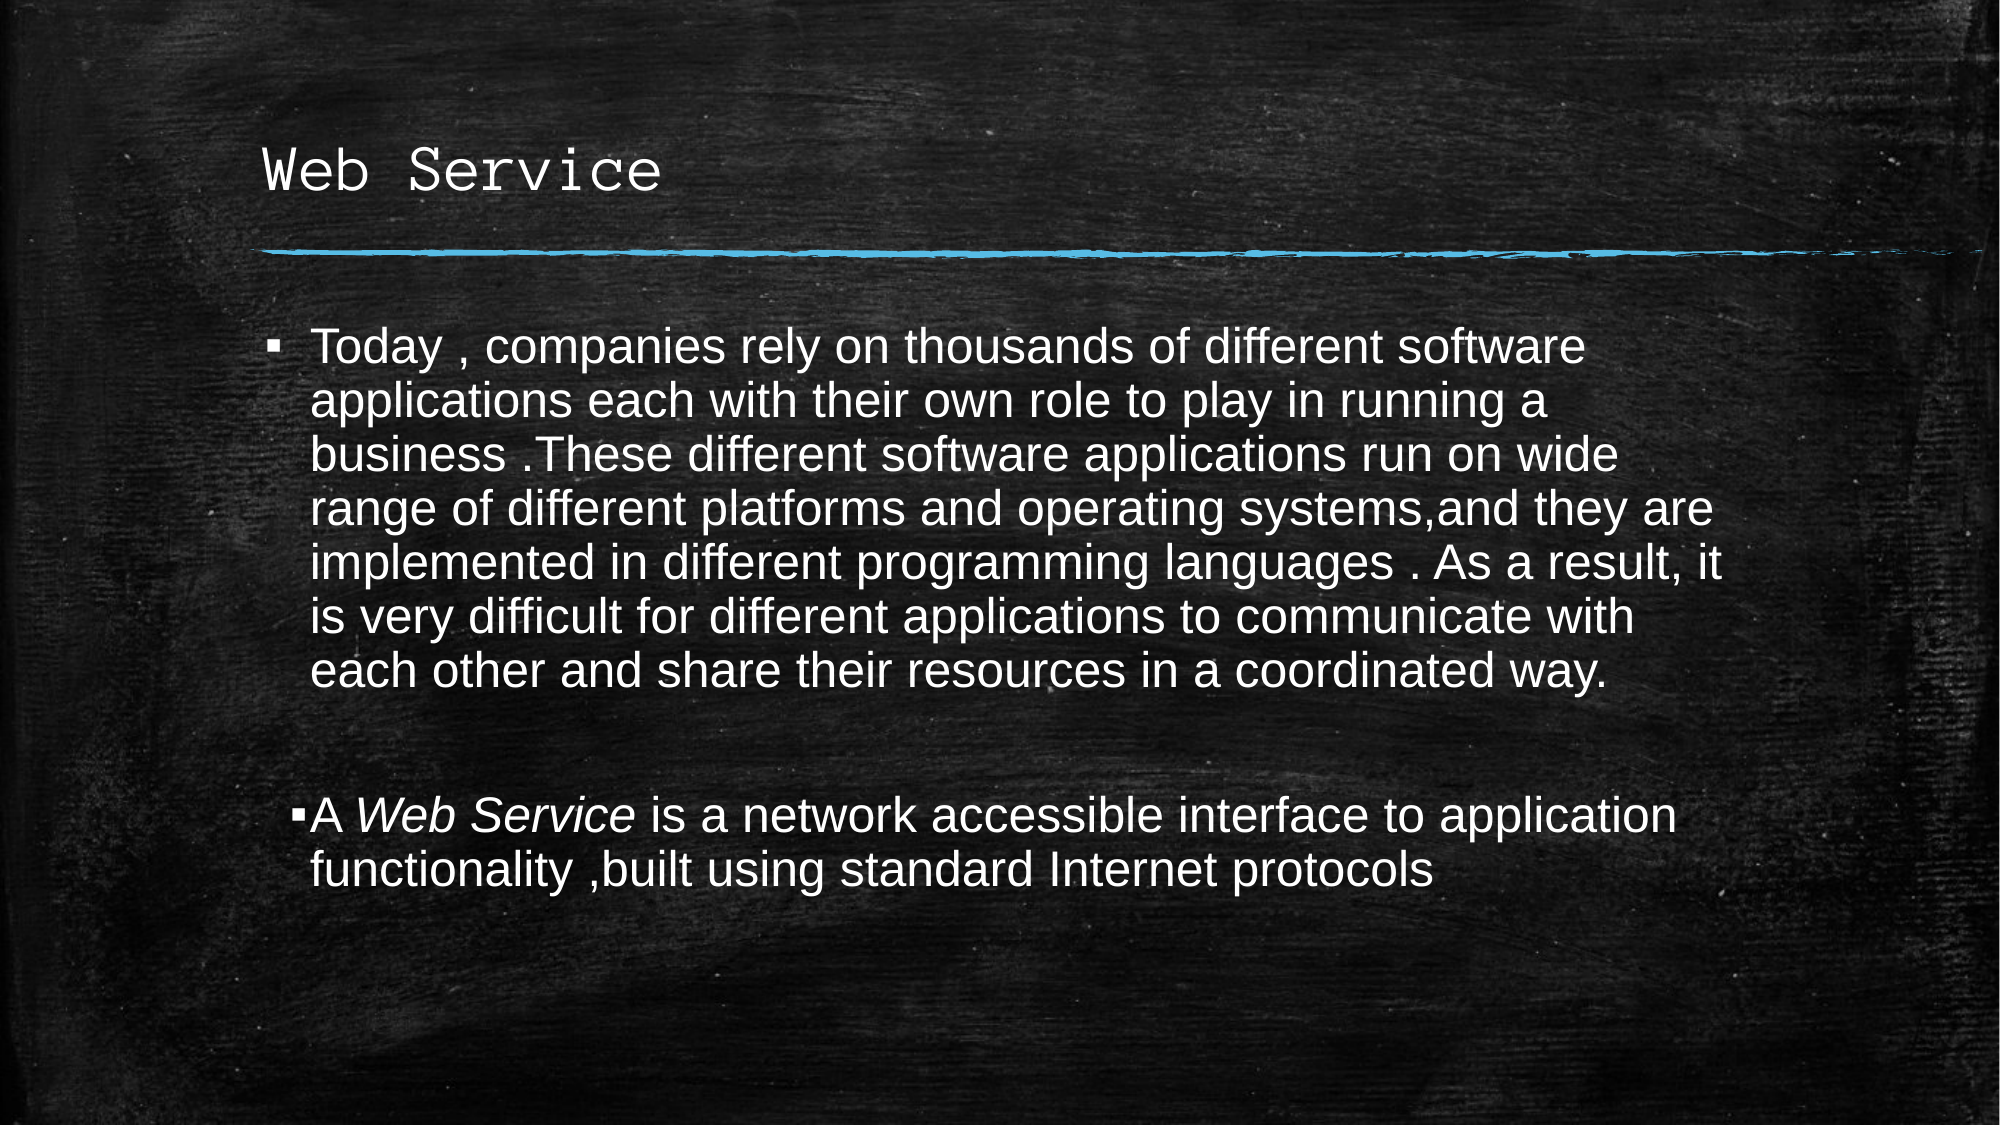

# Web Service
Today , companies rely on thousands of different software applications each with their own role to play in running a business .These different software applications run on wide range of different platforms and operating systems,and they are implemented in different programming languages . As a result, it is very difficult for different applications to communicate with each other and share their resources in a coordinated way.

A Web Service is a network accessible interface to application functionality ,built using standard Internet protocols